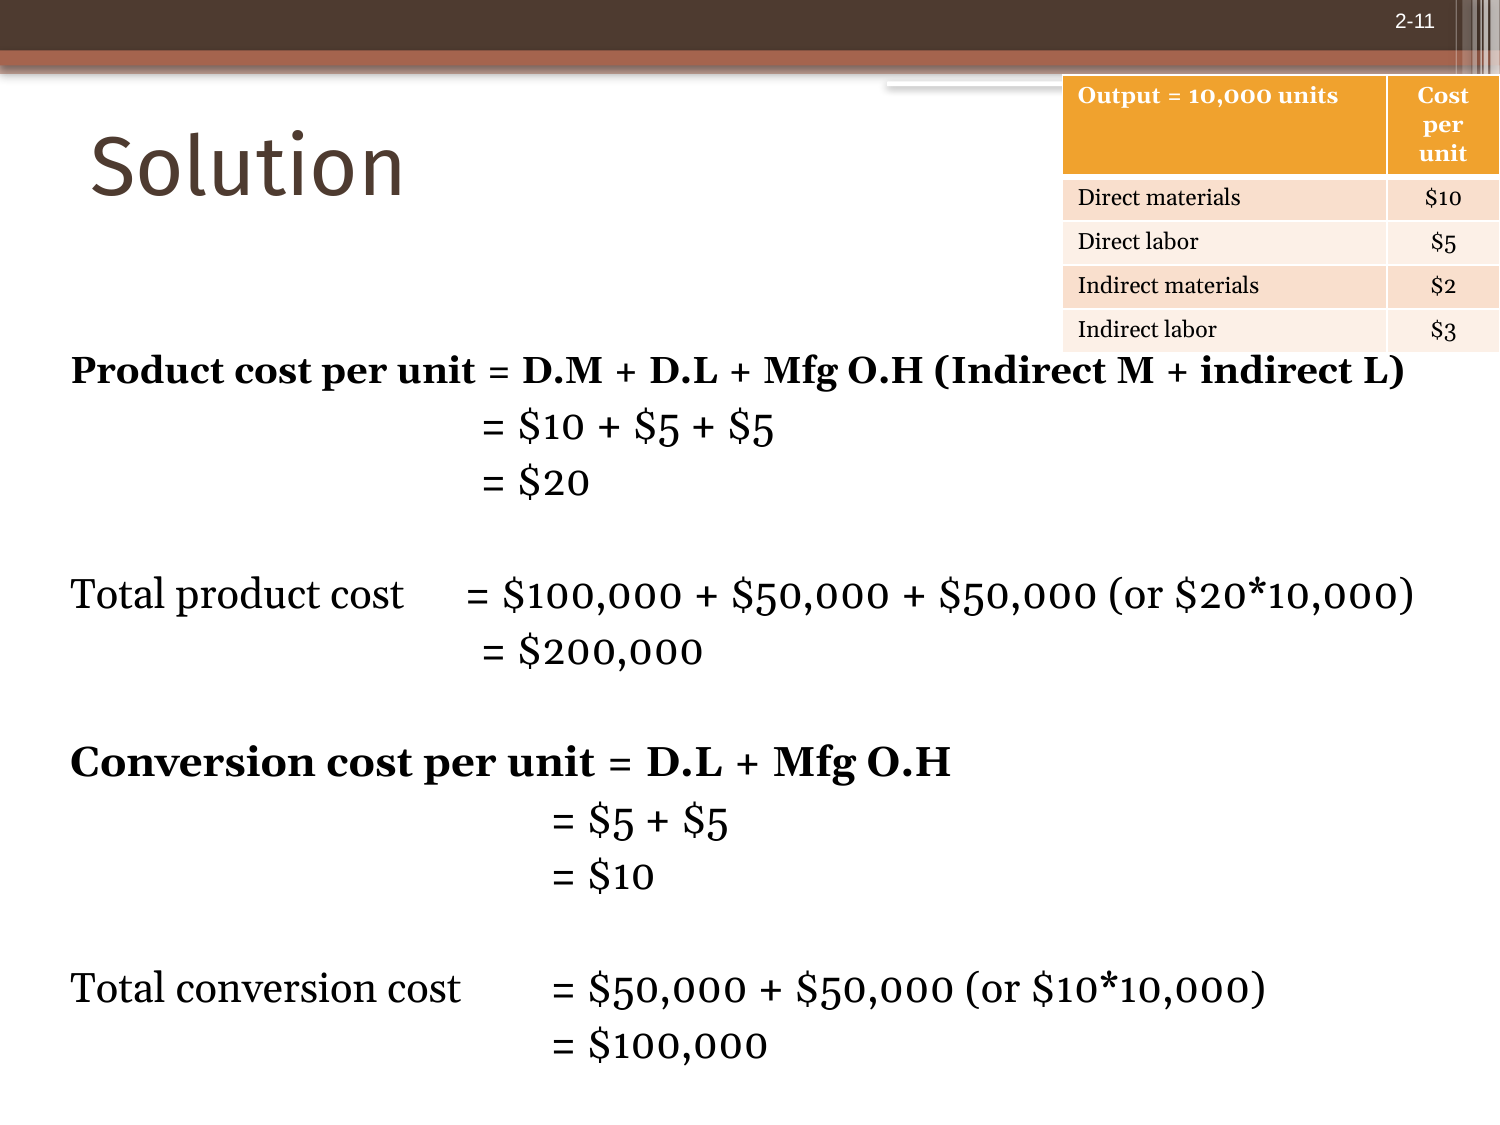

# Solution
| Output = 10,000 units | Cost per unit |
| --- | --- |
| Direct materials | $10 |
| Direct labor | $5 |
| Indirect materials | $2 |
| Indirect labor | $3 |
Product cost per unit = D.M + D.L + Mfg O.H (Indirect M + indirect L)
		           = $10 + $5 + $5
		           = $20

Total product cost      = $100,000 + $50,000 + $50,000 (or $20*10,000)
		           = $200,000

Conversion cost per unit = D.L + Mfg O.H
			   = $5 + $5
			   = $10

Total conversion cost	   = $50,000 + $50,000 (or $10*10,000)
			   = $100,000